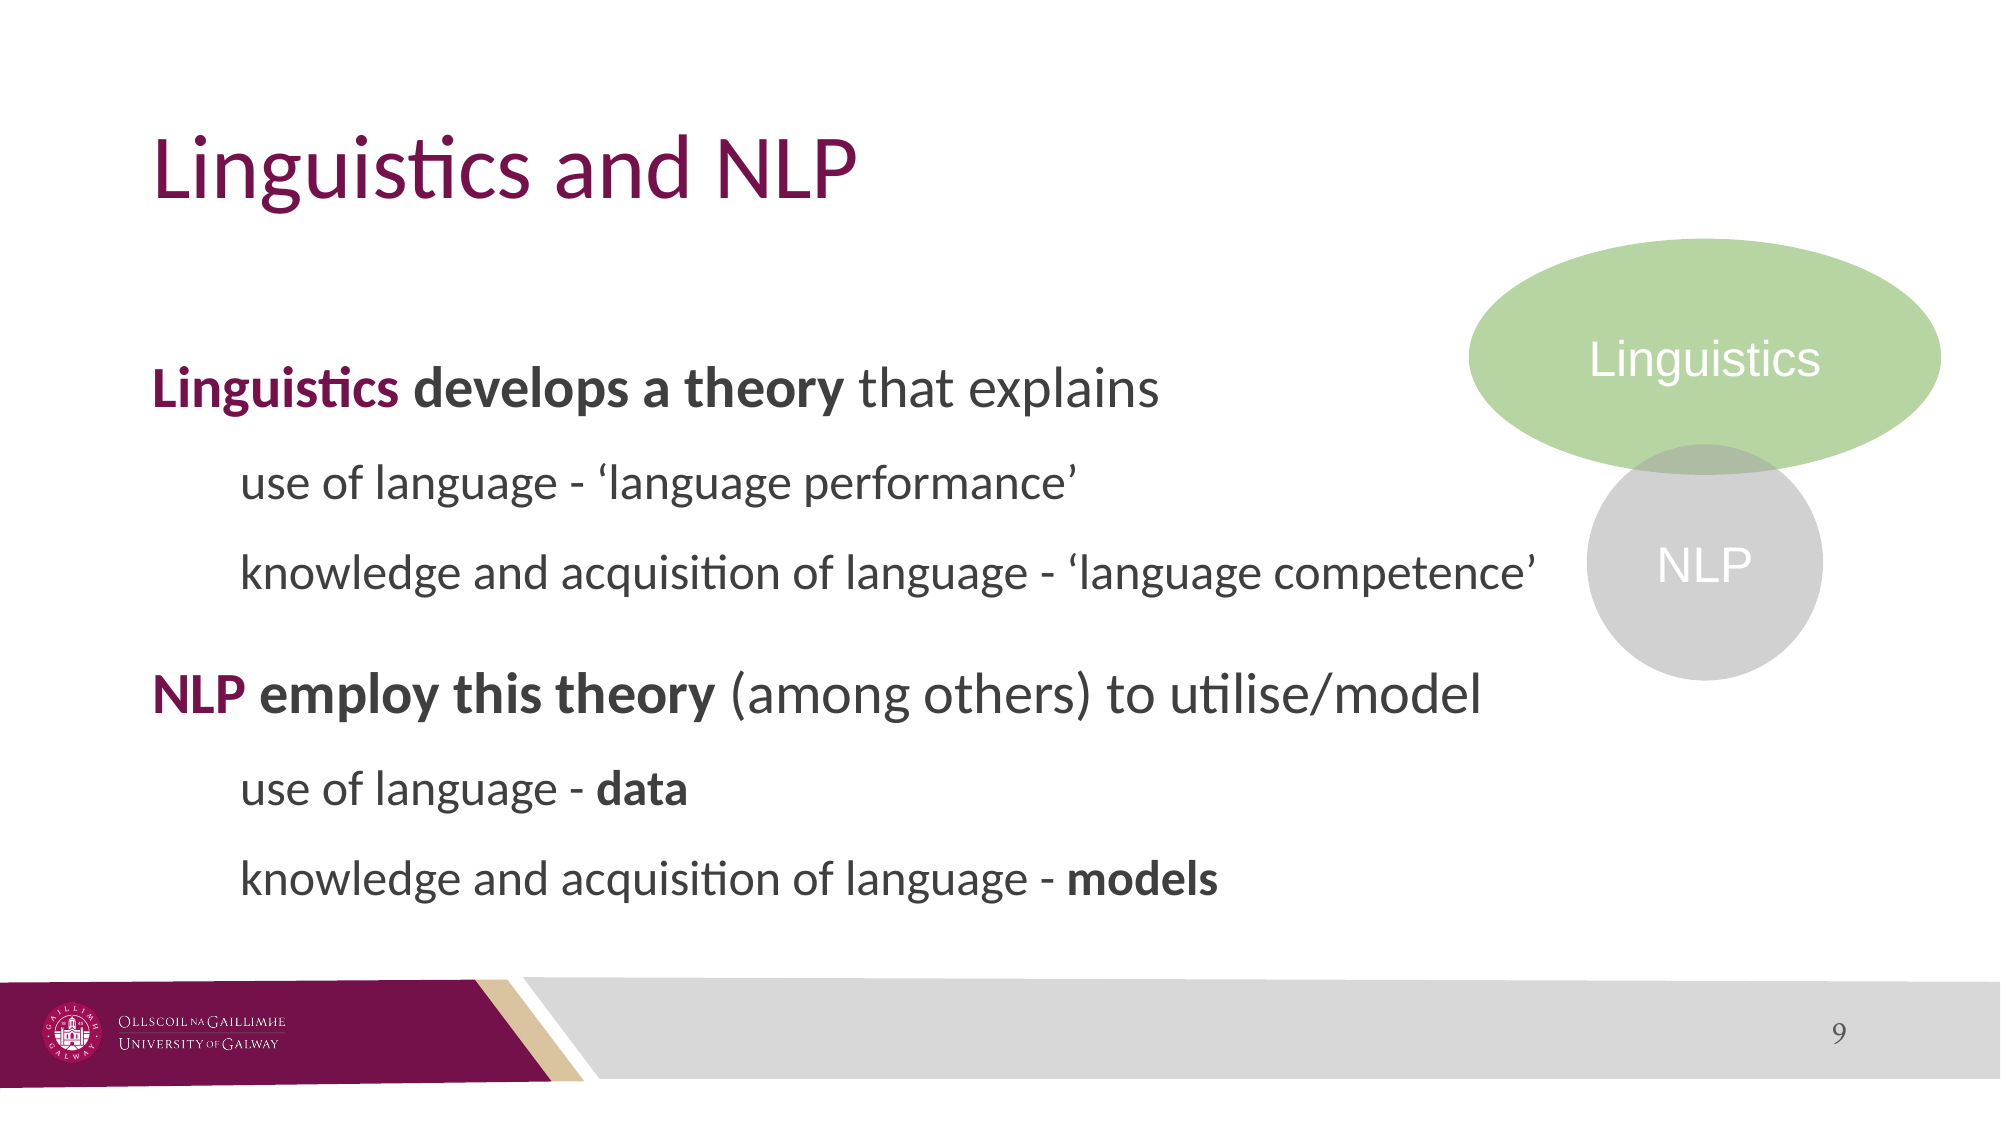

# Linguistics and NLP
Linguistics
Linguistics develops a theory that explains
use of language - ‘language performance’
knowledge and acquisition of language - ‘language competence’
NLP employ this theory (among others) to utilise/model
use of language - data
knowledge and acquisition of language - models

NLP
9